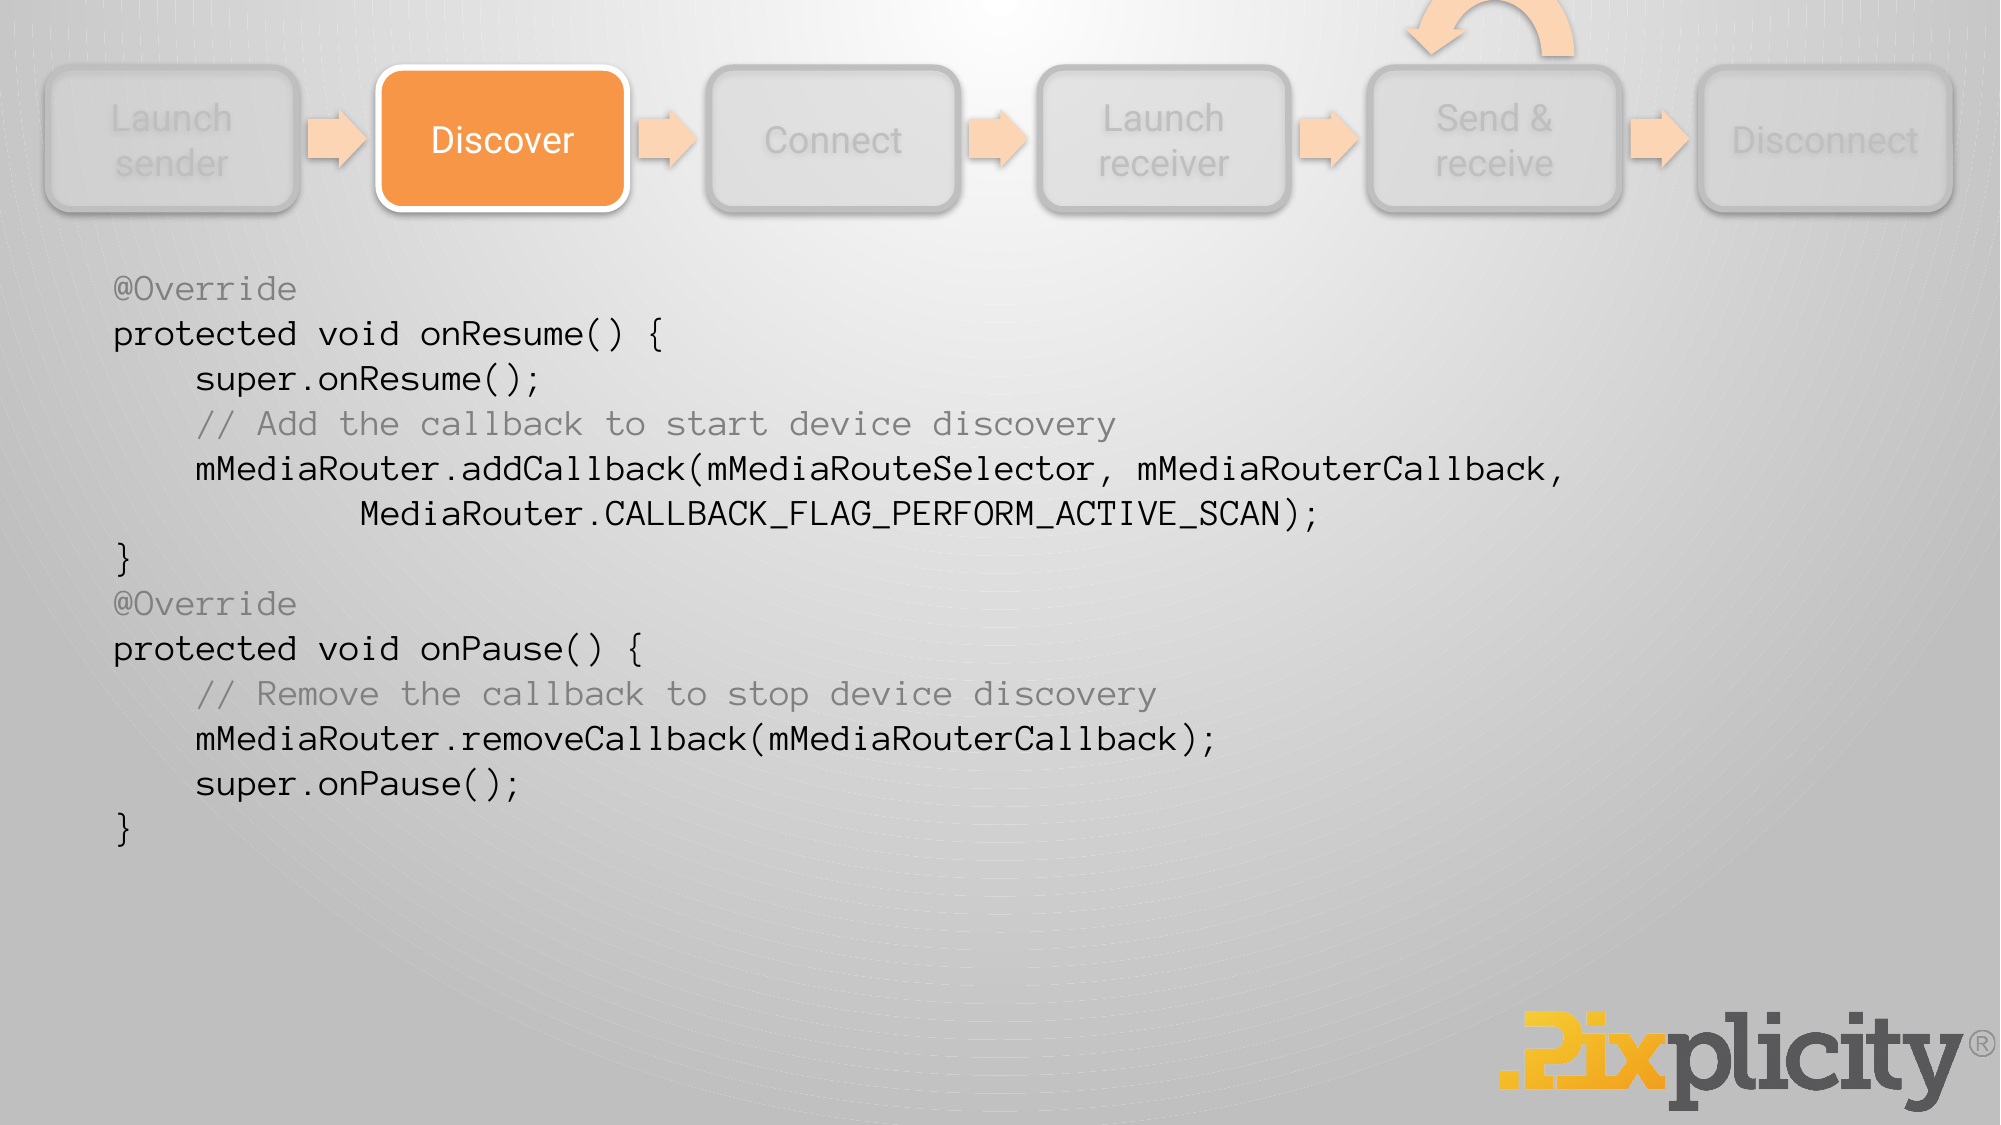

@Override
protected void onResume() {
    super.onResume();
    // Add the callback to start device discovery
    mMediaRouter.addCallback(mMediaRouteSelector, mMediaRouterCallback,
            MediaRouter.CALLBACK_FLAG_PERFORM_ACTIVE_SCAN);
}
@Override
protected void onPause() {
    // Remove the callback to stop device discovery
    mMediaRouter.removeCallback(mMediaRouterCallback);
    super.onPause();
}